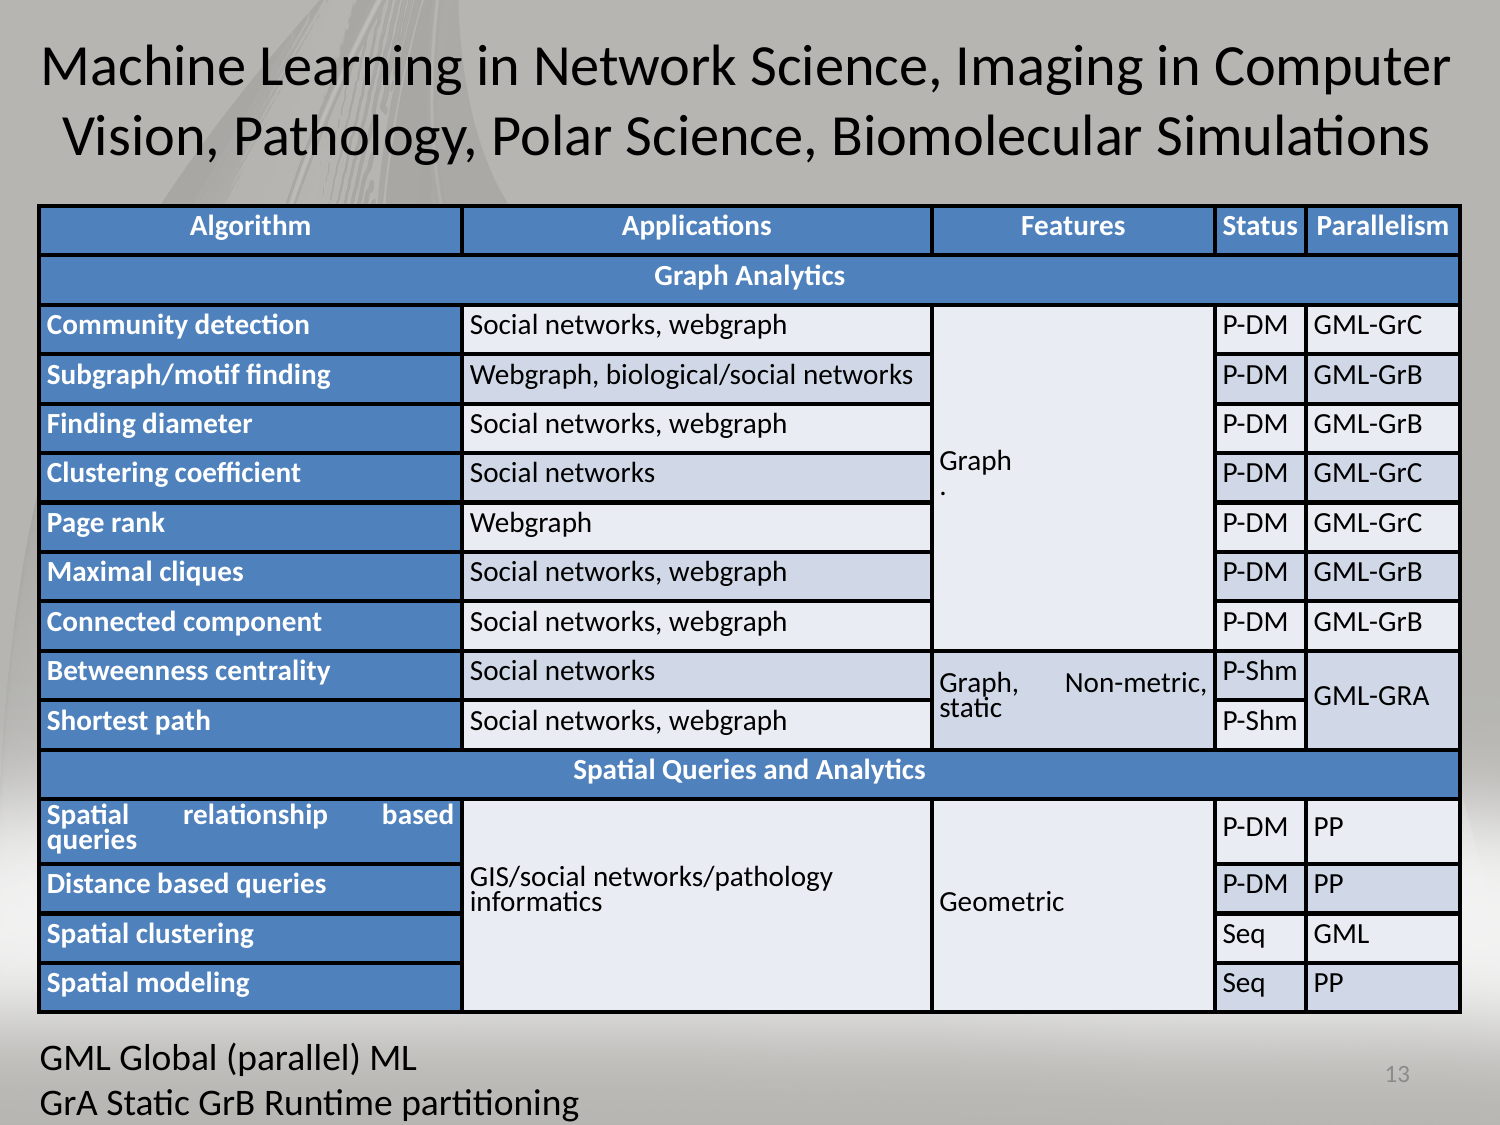

# Machine Learning in Network Science, Imaging in Computer Vision, Pathology, Polar Science, Biomolecular Simulations
| Algorithm | Applications | Features | Status | Parallelism |
| --- | --- | --- | --- | --- |
| Graph Analytics |  |  |  |  |
| Community detection | Social networks, webgraph | Graph . | P-DM | GML-GrC |
| Subgraph/motif finding | Webgraph, biological/social networks |  | P-DM | GML-GrB |
| Finding diameter | Social networks, webgraph |  | P-DM | GML-GrB |
| Clustering coefficient | Social networks |  | P-DM | GML-GrC |
| Page rank | Webgraph |  | P-DM | GML-GrC |
| Maximal cliques | Social networks, webgraph |  | P-DM | GML-GrB |
| Connected component | Social networks, webgraph |  | P-DM | GML-GrB |
| Betweenness centrality | Social networks | Graph, Non-metric, static | P-Shm | GML-GRA |
| Shortest path | Social networks, webgraph |  | P-Shm |  |
| Spatial Queries and Analytics |  |  |  |  |
| Spatial relationship based queries | GIS/social networks/pathology informatics | Geometric | P-DM | PP |
| Distance based queries |  |  | P-DM | PP |
| Spatial clustering |  |  | Seq | GML |
| Spatial modeling |  |  | Seq | PP |
GML Global (parallel) ML
GrA Static GrB Runtime partitioning
13